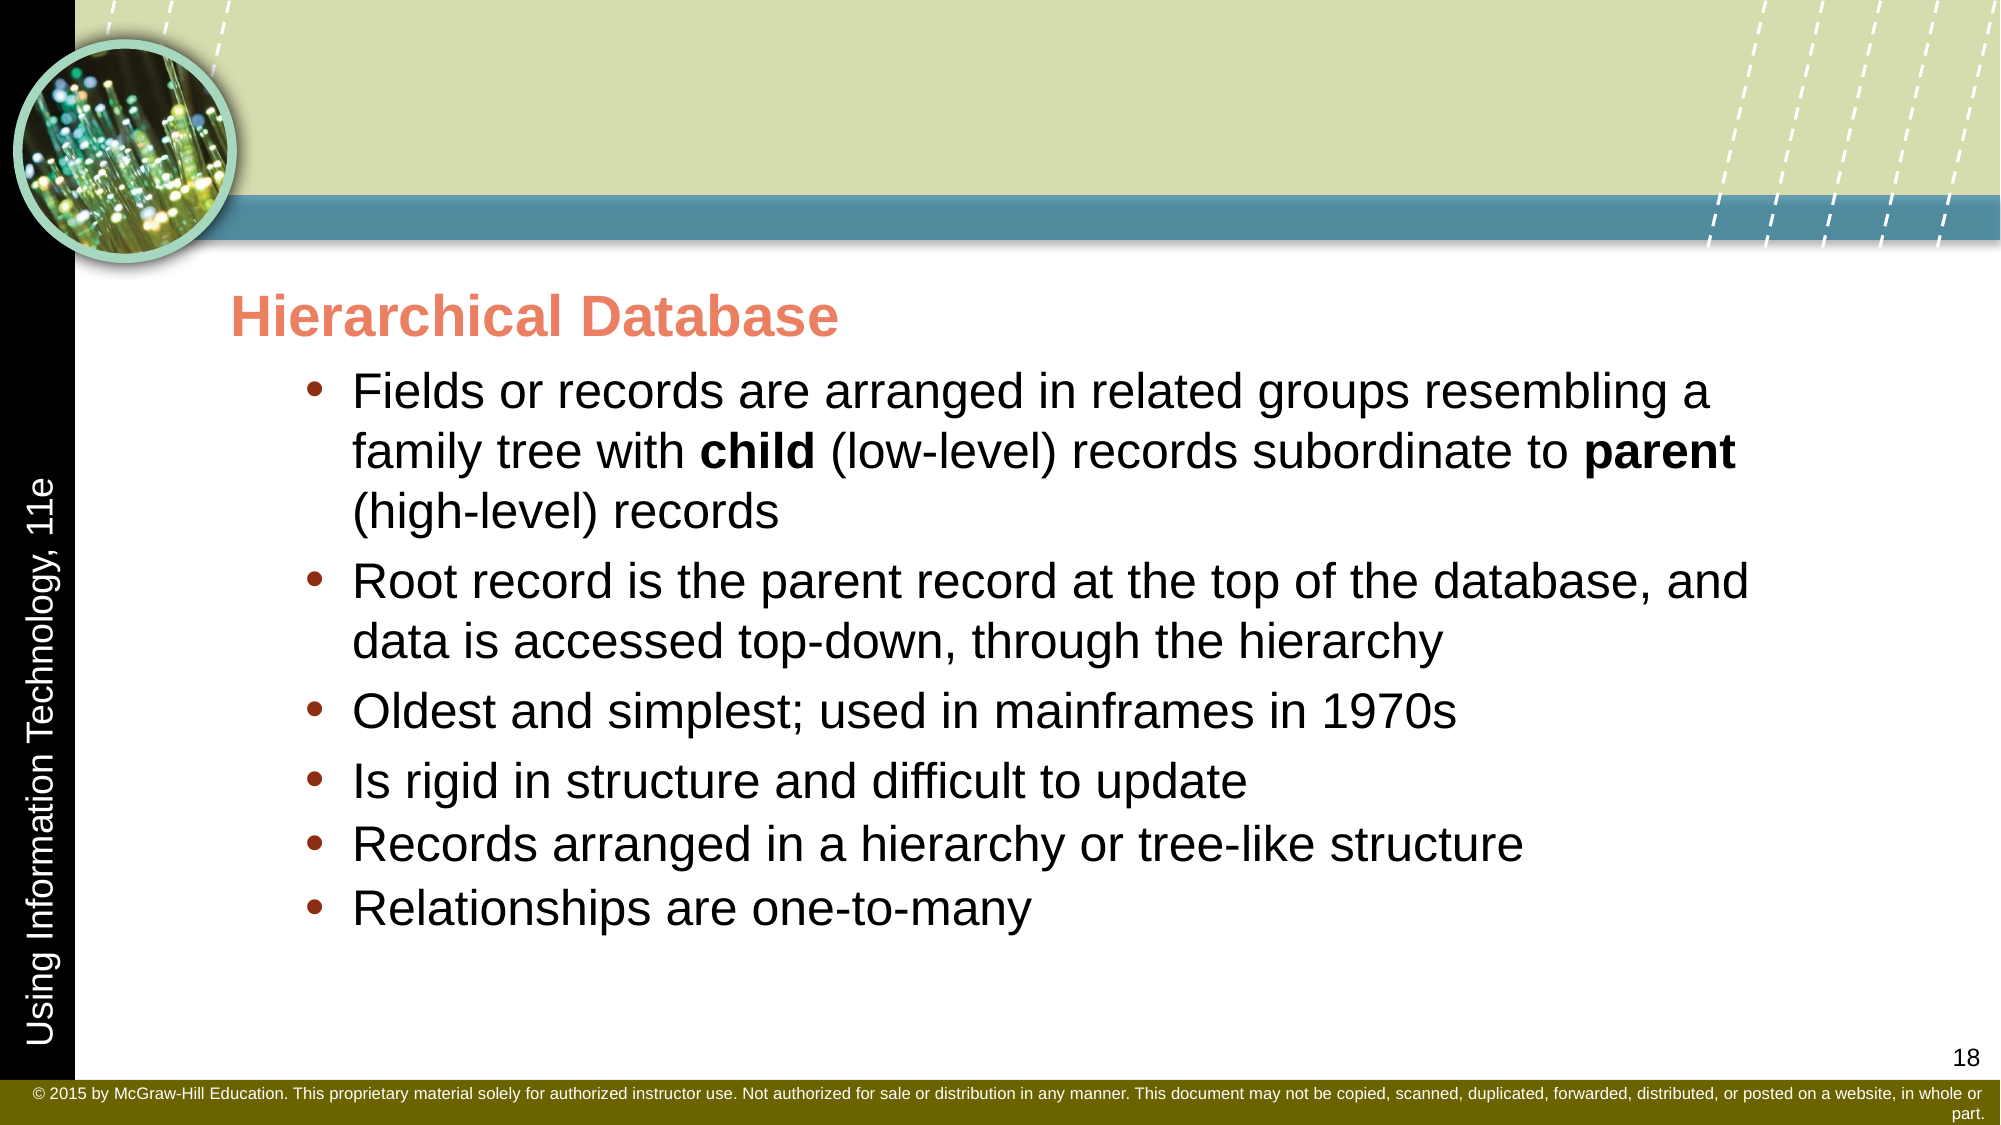

Hierarchical Database
Fields or records are arranged in related groups resembling a family tree with child (low-level) records subordinate to parent (high-level) records
Root record is the parent record at the top of the database, and data is accessed top-down, through the hierarchy
Oldest and simplest; used in mainframes in 1970s
Is rigid in structure and difficult to update
Records arranged in a hierarchy or tree-like structure
Relationships are one-to-many

18